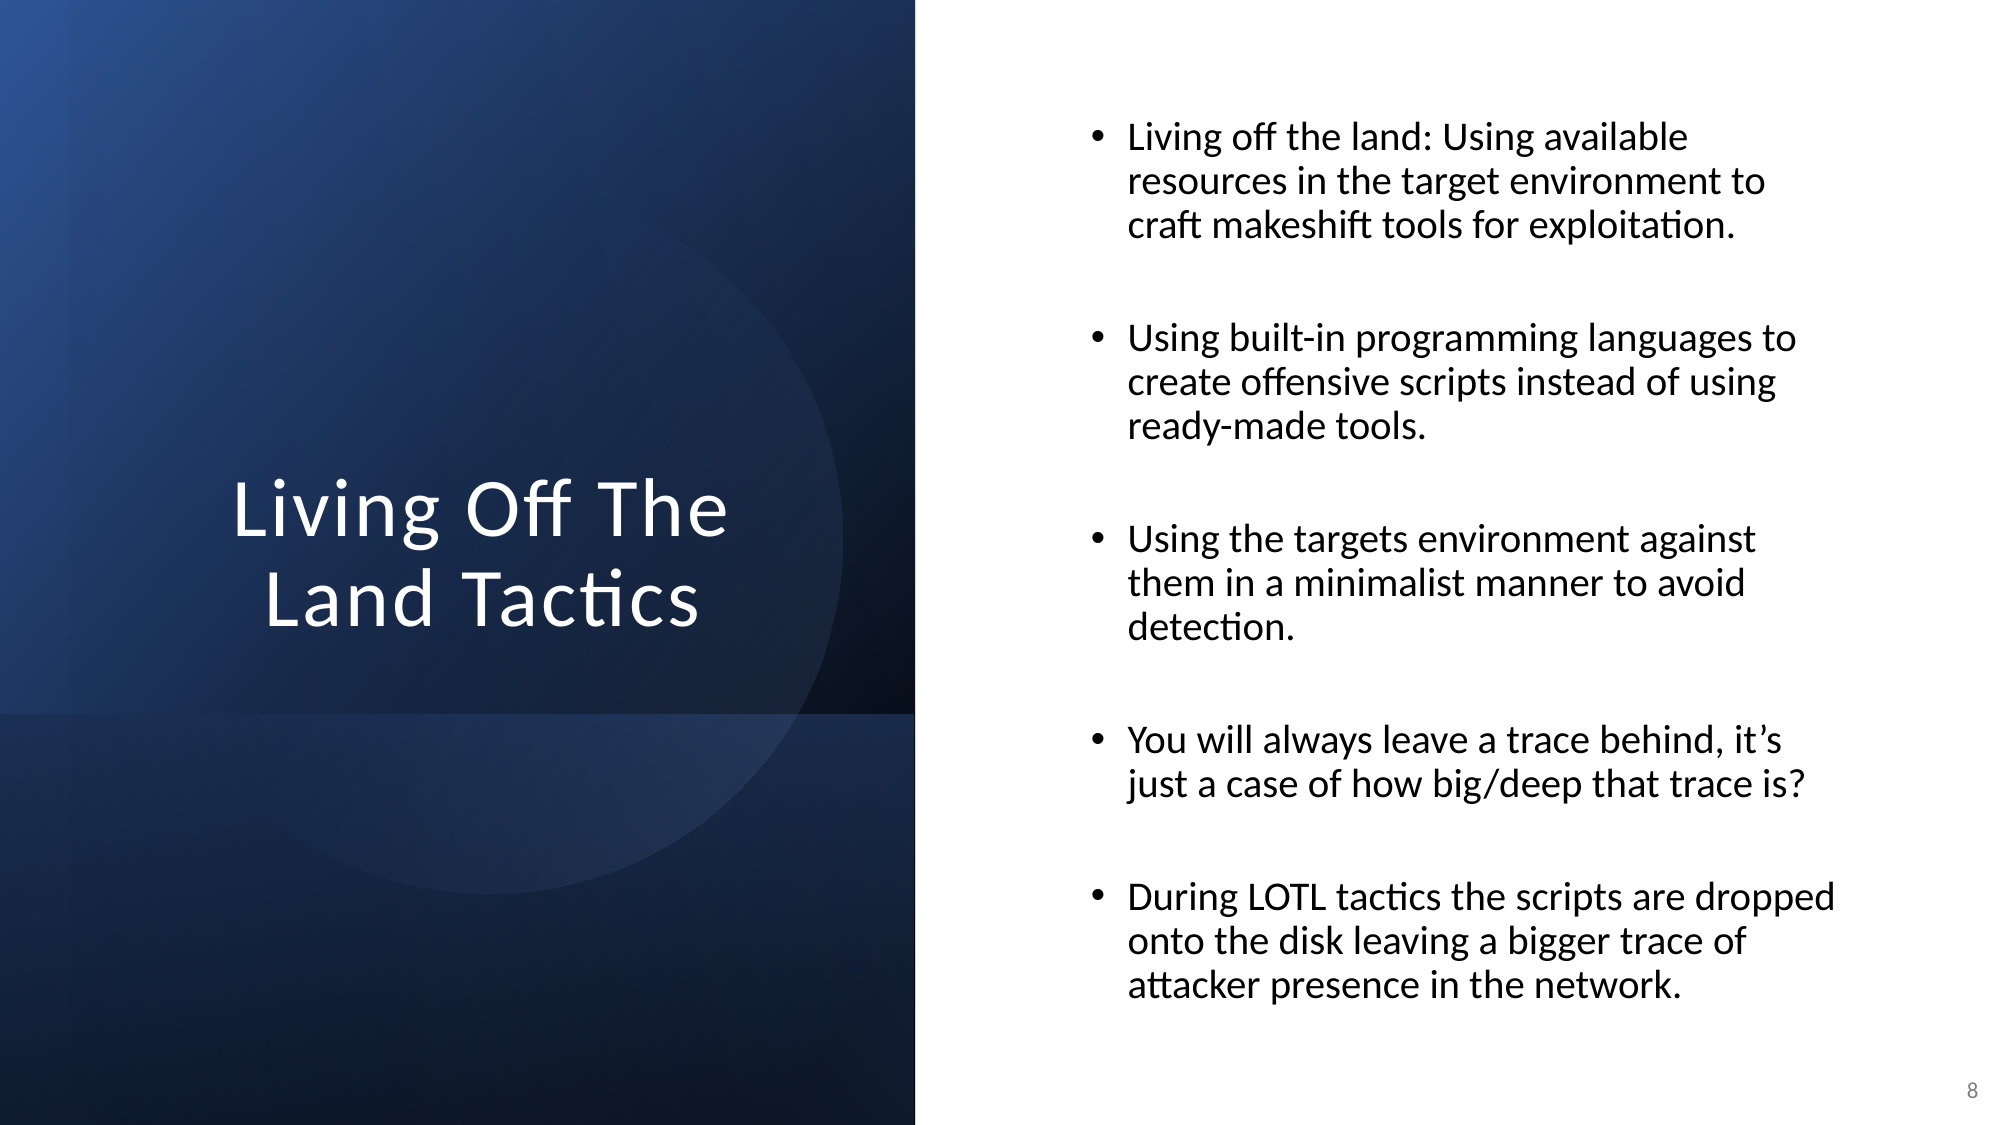

# Living Off The Land Tactics

Living off the land: Using available resources in the target environment to craft makeshift tools for exploitation.

Using built-in programming languages to create offensive scripts instead of using ready-made tools.

Using the targets environment against them in a minimalist manner to avoid detection.

You will always leave a trace behind, it’s just a case of how big/deep that trace is?

During LOTL tactics the scripts are dropped onto the disk leaving a bigger trace of attacker presence in the network.

8